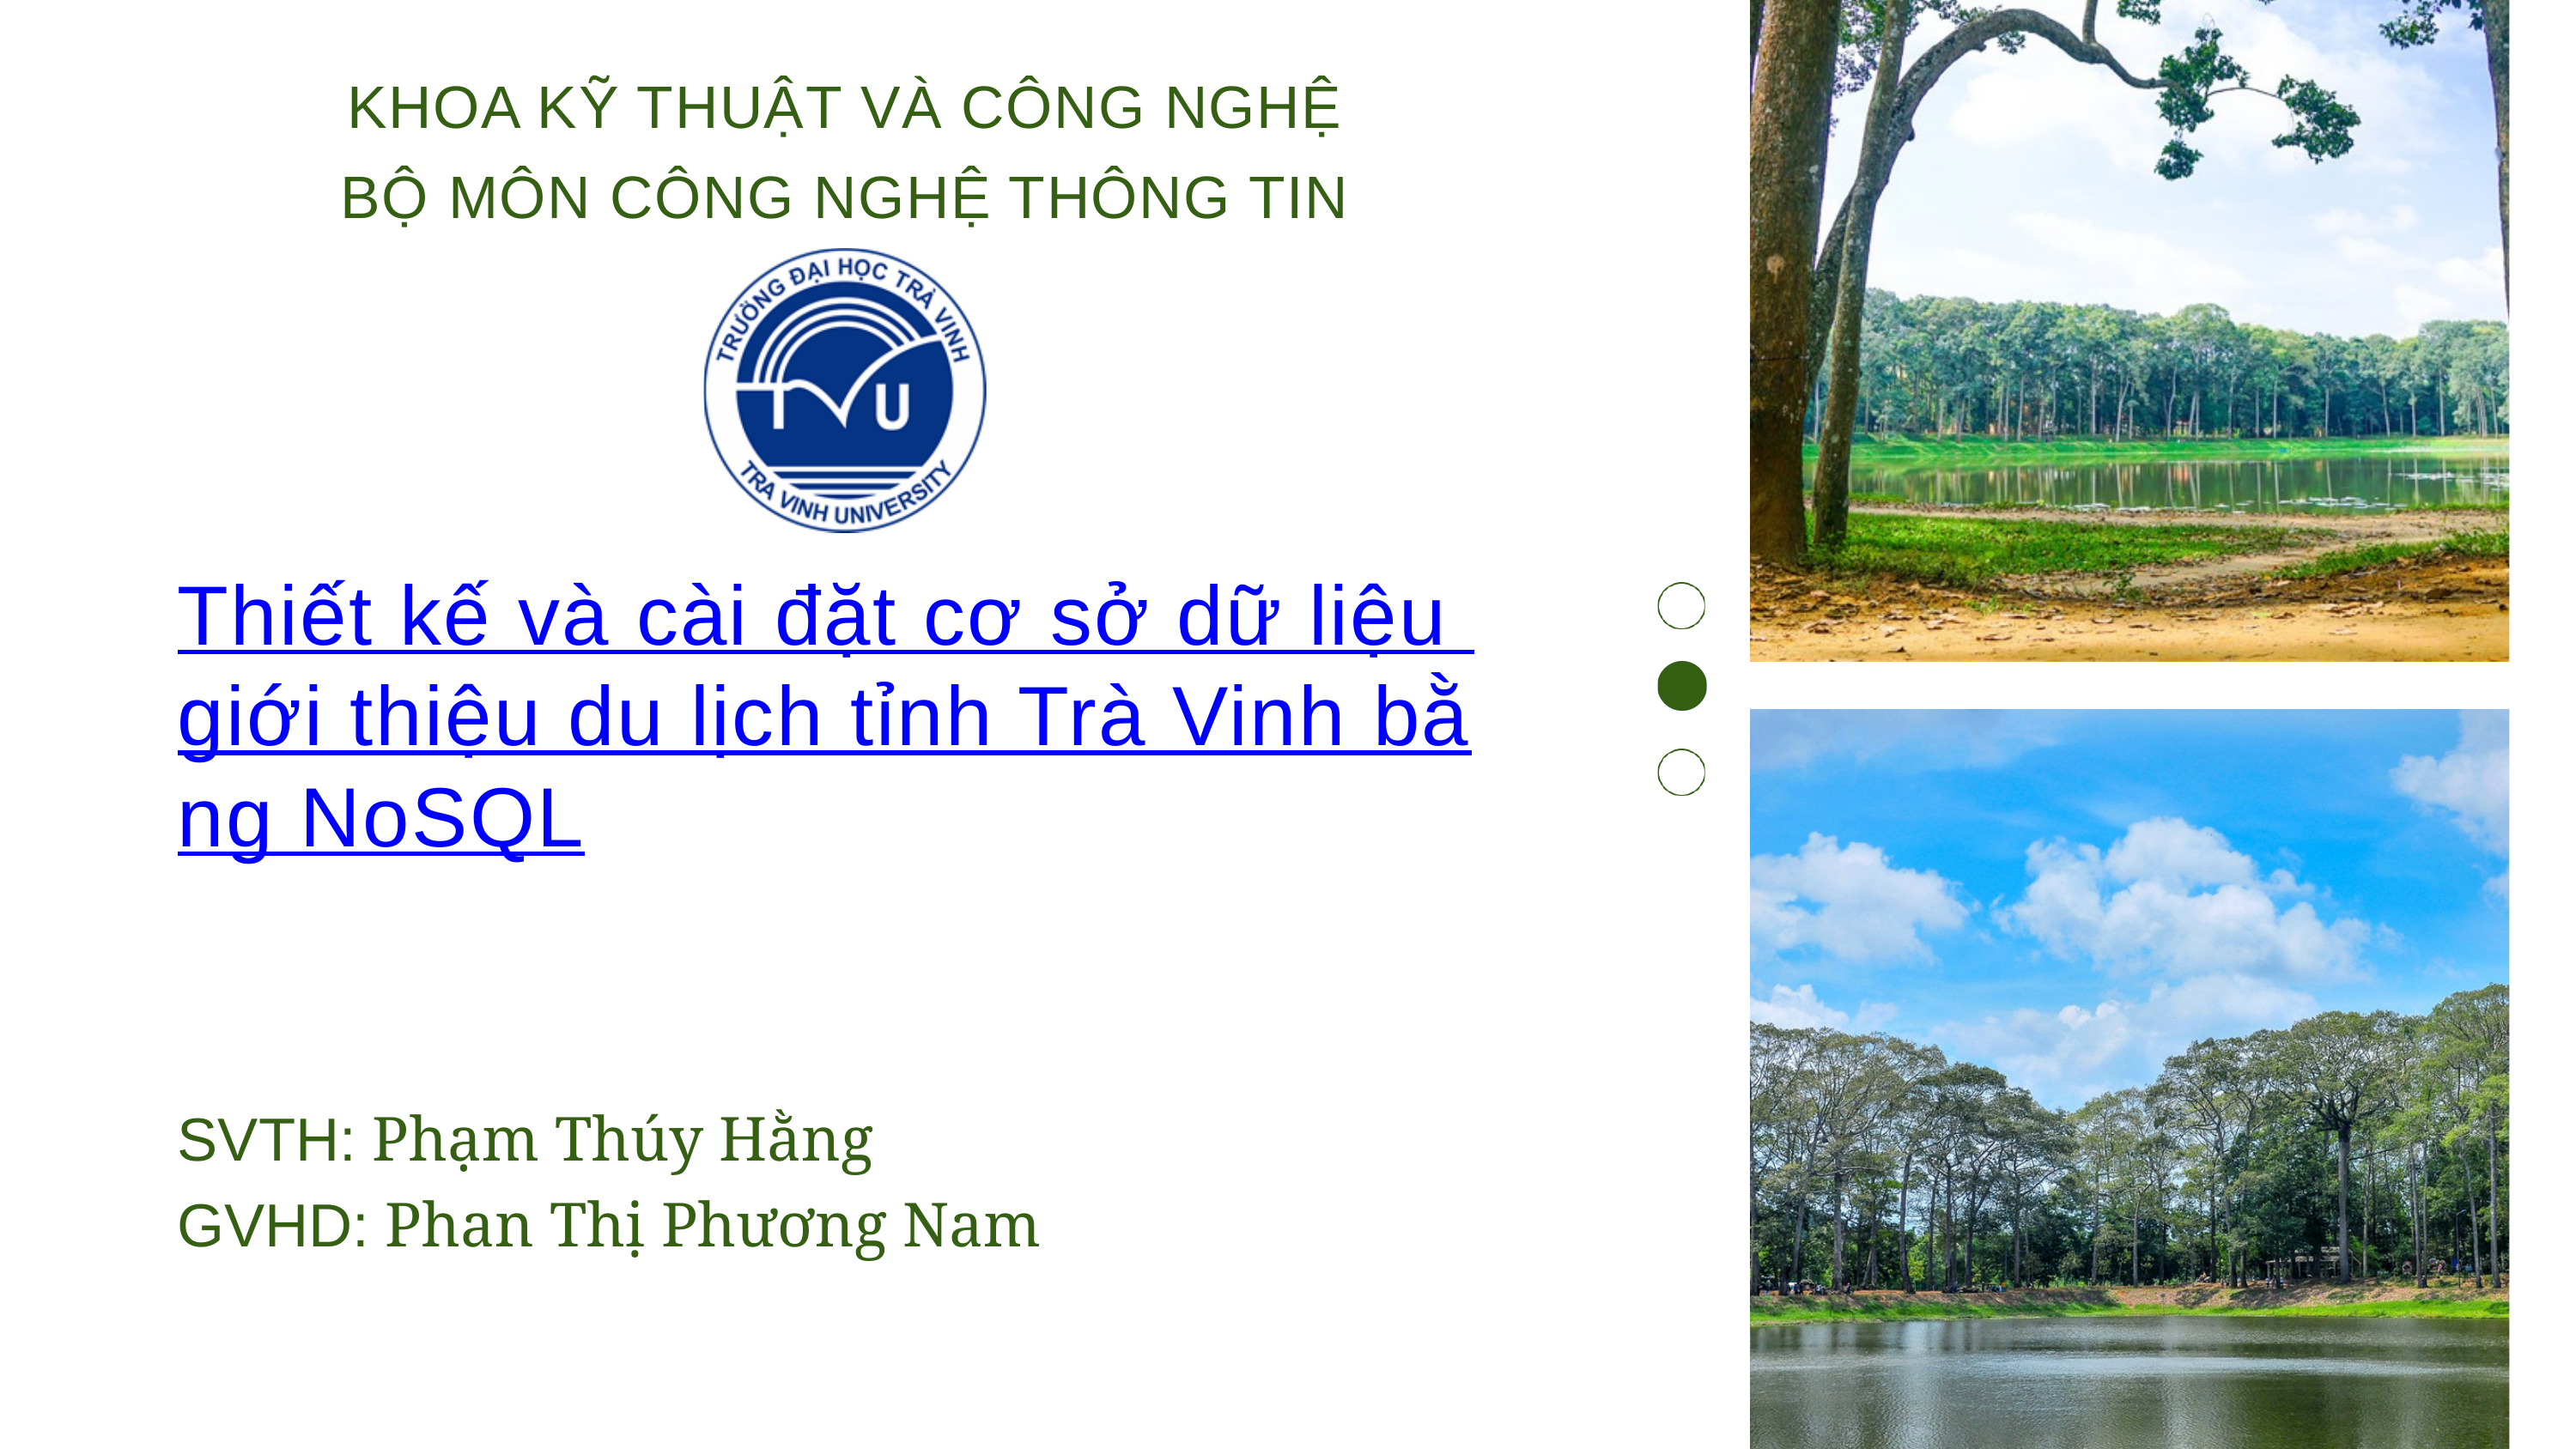

KHOA KỸ THUẬT VÀ CÔNG NGHỆ
BỘ MÔN CÔNG NGHỆ THÔNG TIN

Thiết kế và cài đặt cơ sở dữ liệu giới thiệu du lịch tỉnh Trà Vinh bằng NoSQL

SVTH: Phạm Thúy Hằng
GVHD: Phan Thị Phương Nam